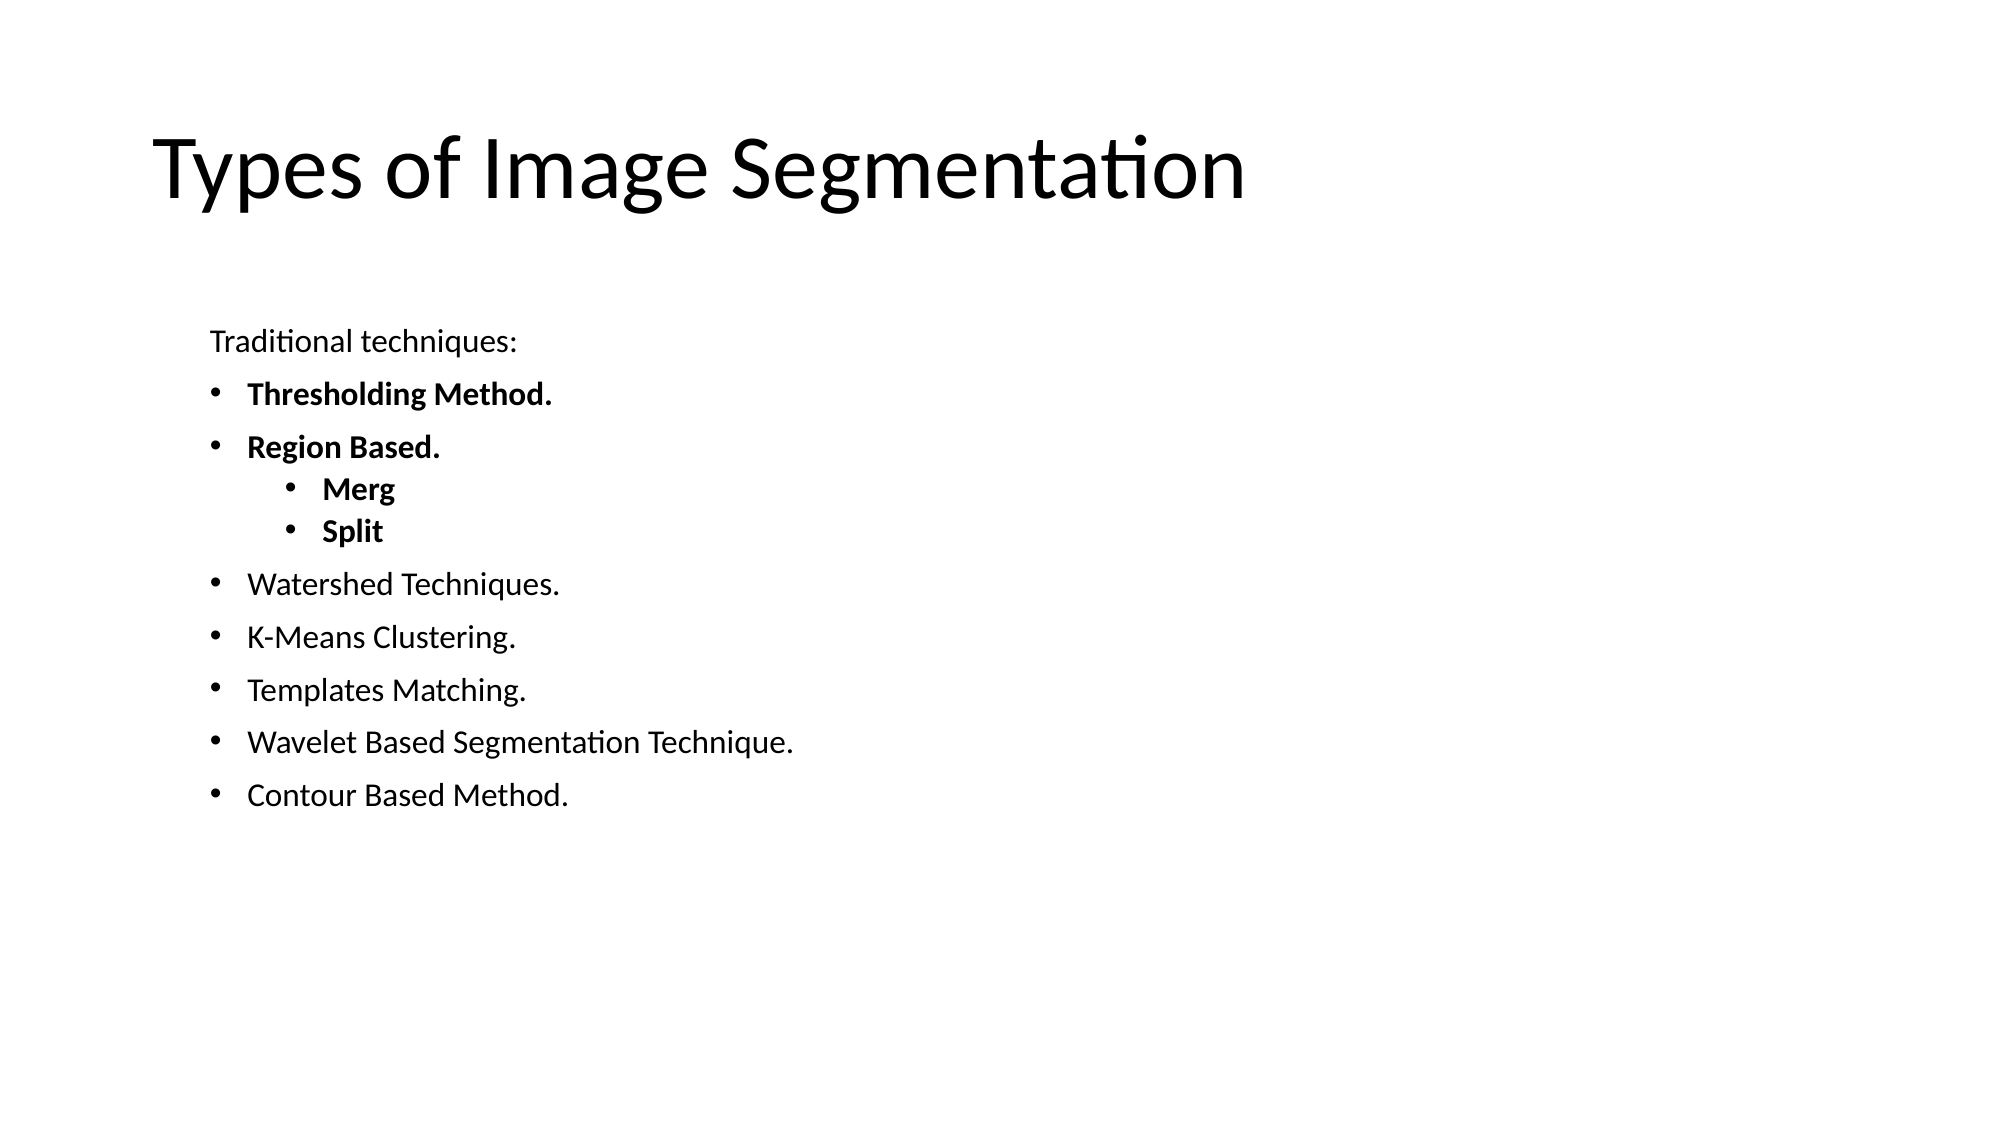

# Types of Image Segmentation
Traditional techniques:
Thresholding Method.
Region Based.
Merg
Split
Watershed Techniques.
K-Means Clustering.
Templates Matching.
Wavelet Based Segmentation Technique.
Contour Based Method.